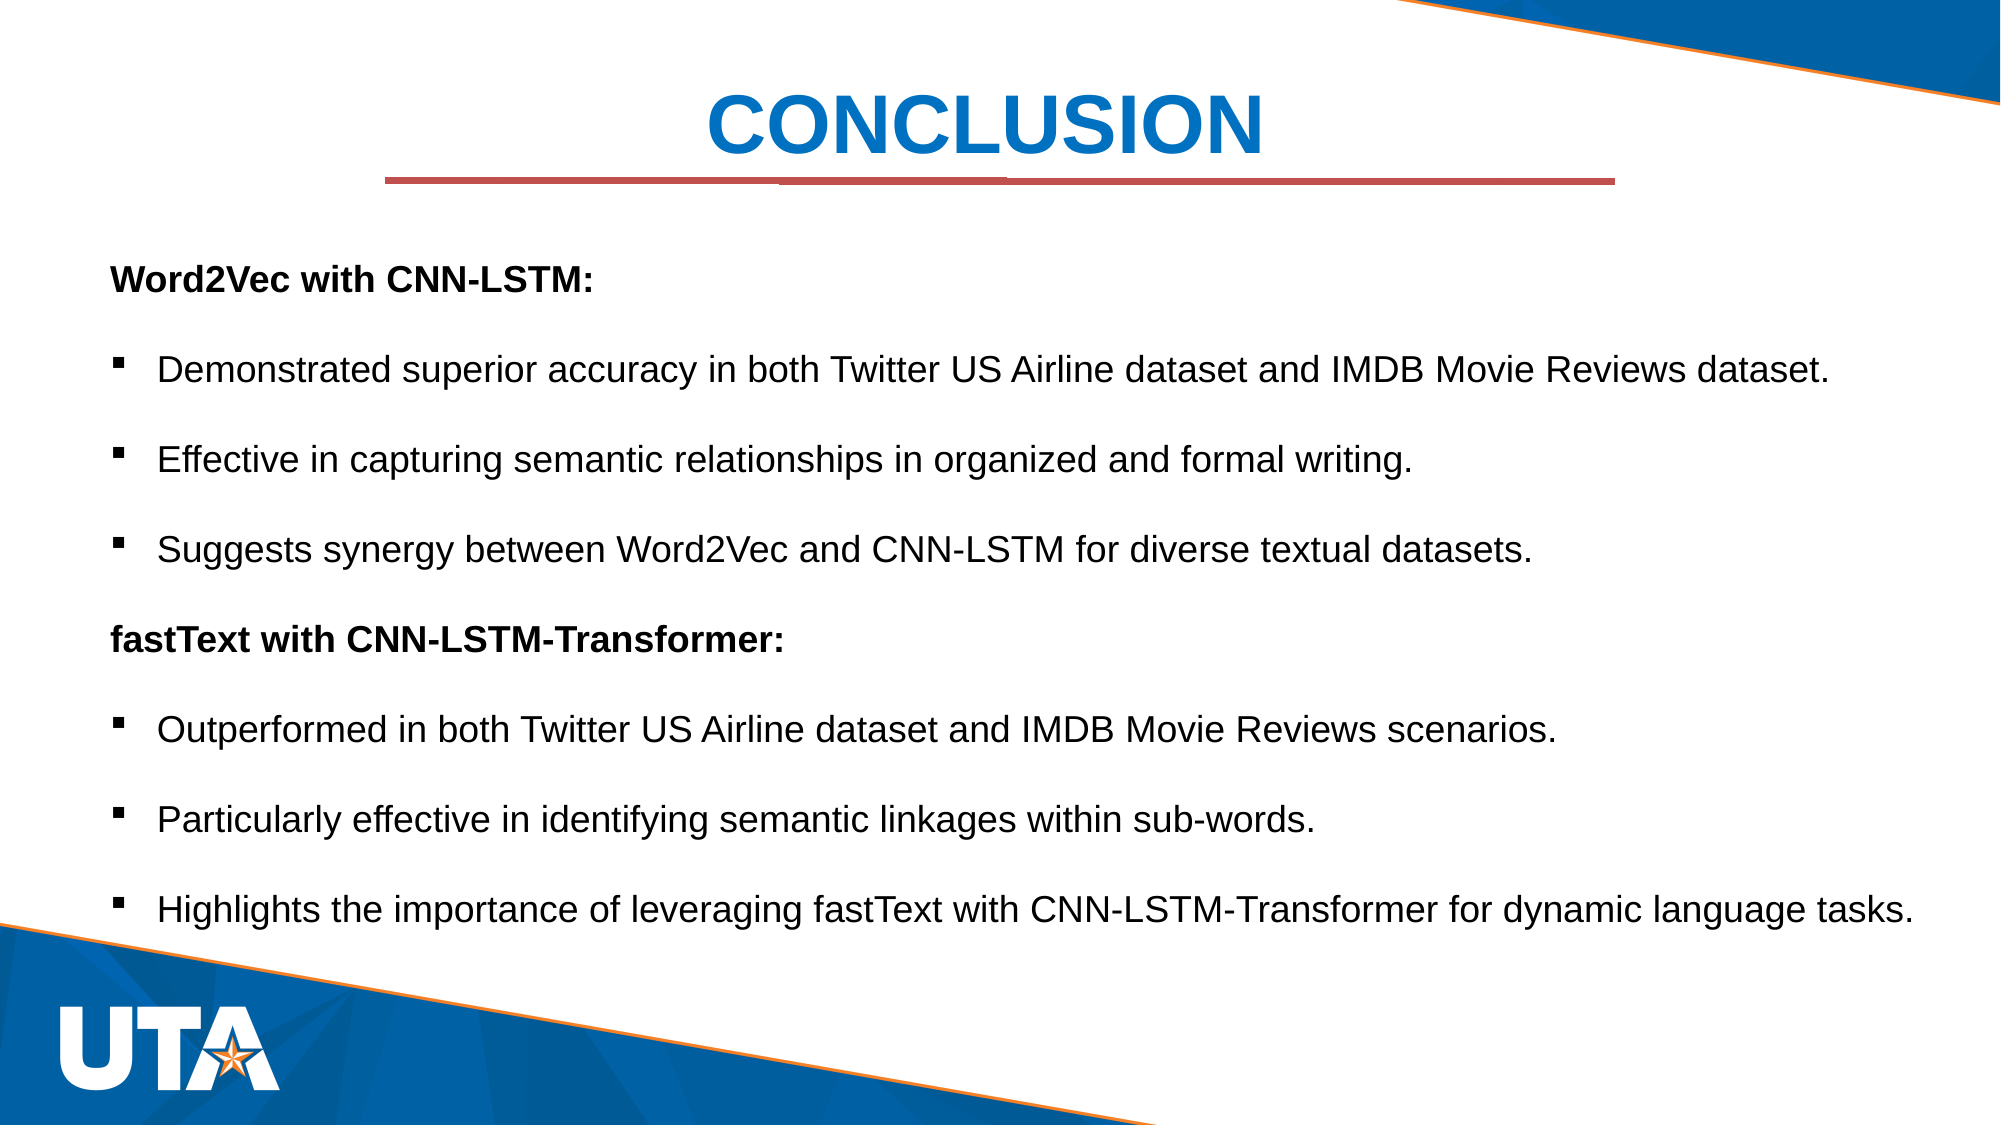

CONCLUSION

Word2Vec with CNN-LSTM:
Demonstrated superior accuracy in both Twitter US Airline dataset and IMDB Movie Reviews dataset.
Effective in capturing semantic relationships in organized and formal writing.
Suggests synergy between Word2Vec and CNN-LSTM for diverse textual datasets.
fastText with CNN-LSTM-Transformer:
Outperformed in both Twitter US Airline dataset and IMDB Movie Reviews scenarios.
Particularly effective in identifying semantic linkages within sub-words.
Highlights the importance of leveraging fastText with CNN-LSTM-Transformer for dynamic language tasks.